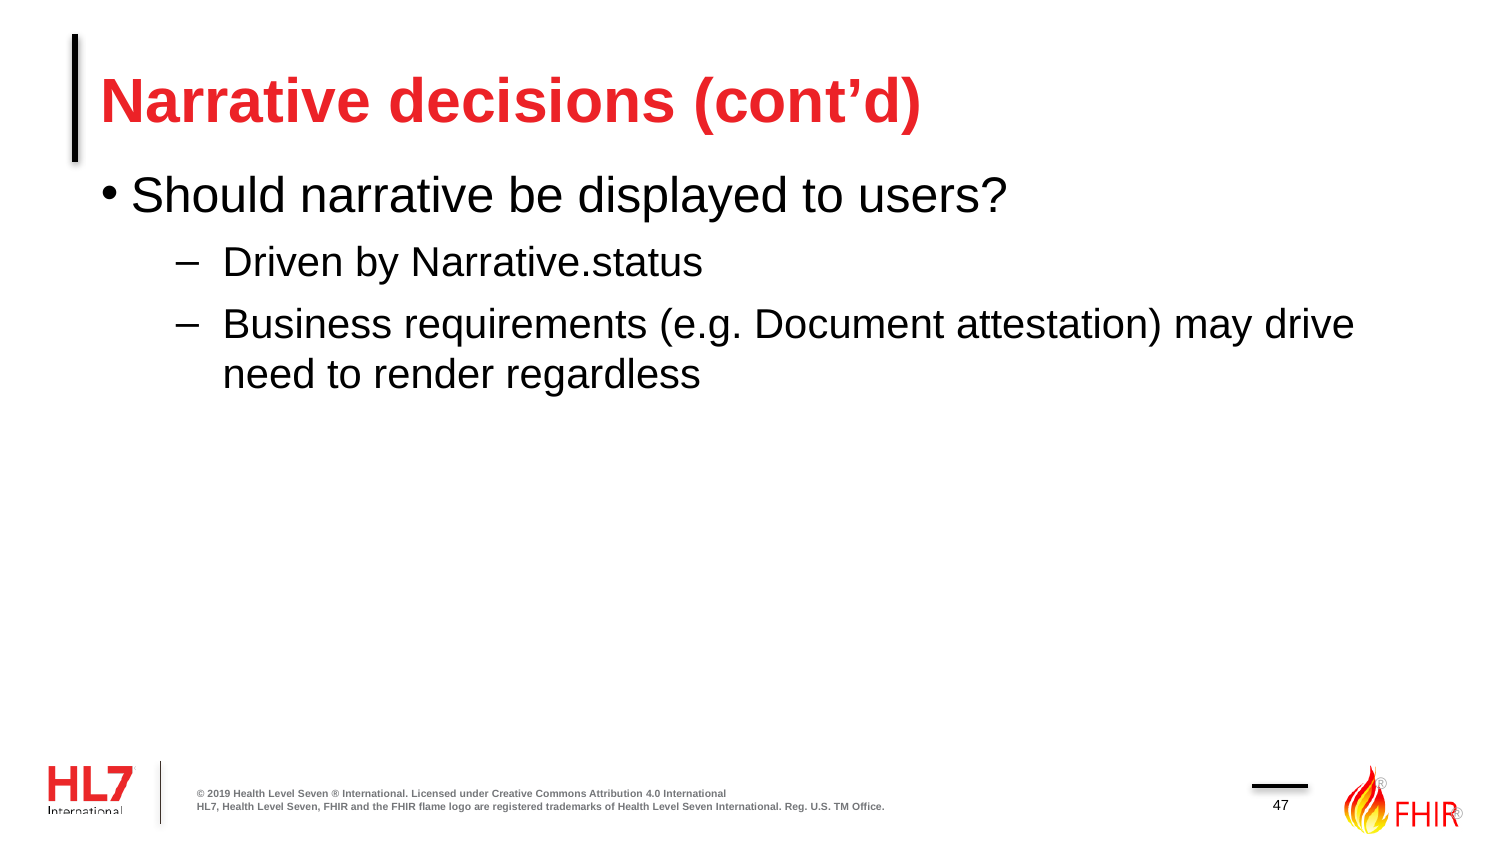

# Narrative decisions (cont’d)
Should narrative be displayed to users?
Driven by Narrative.status
Business requirements (e.g. Document attestation) may drive need to render regardless
© 2019 Health Level Seven ® International. Licensed under Creative Commons Attribution 4.0 International
HL7, Health Level Seven, FHIR and the FHIR flame logo are registered trademarks of Health Level Seven International. Reg. U.S. TM Office.
47